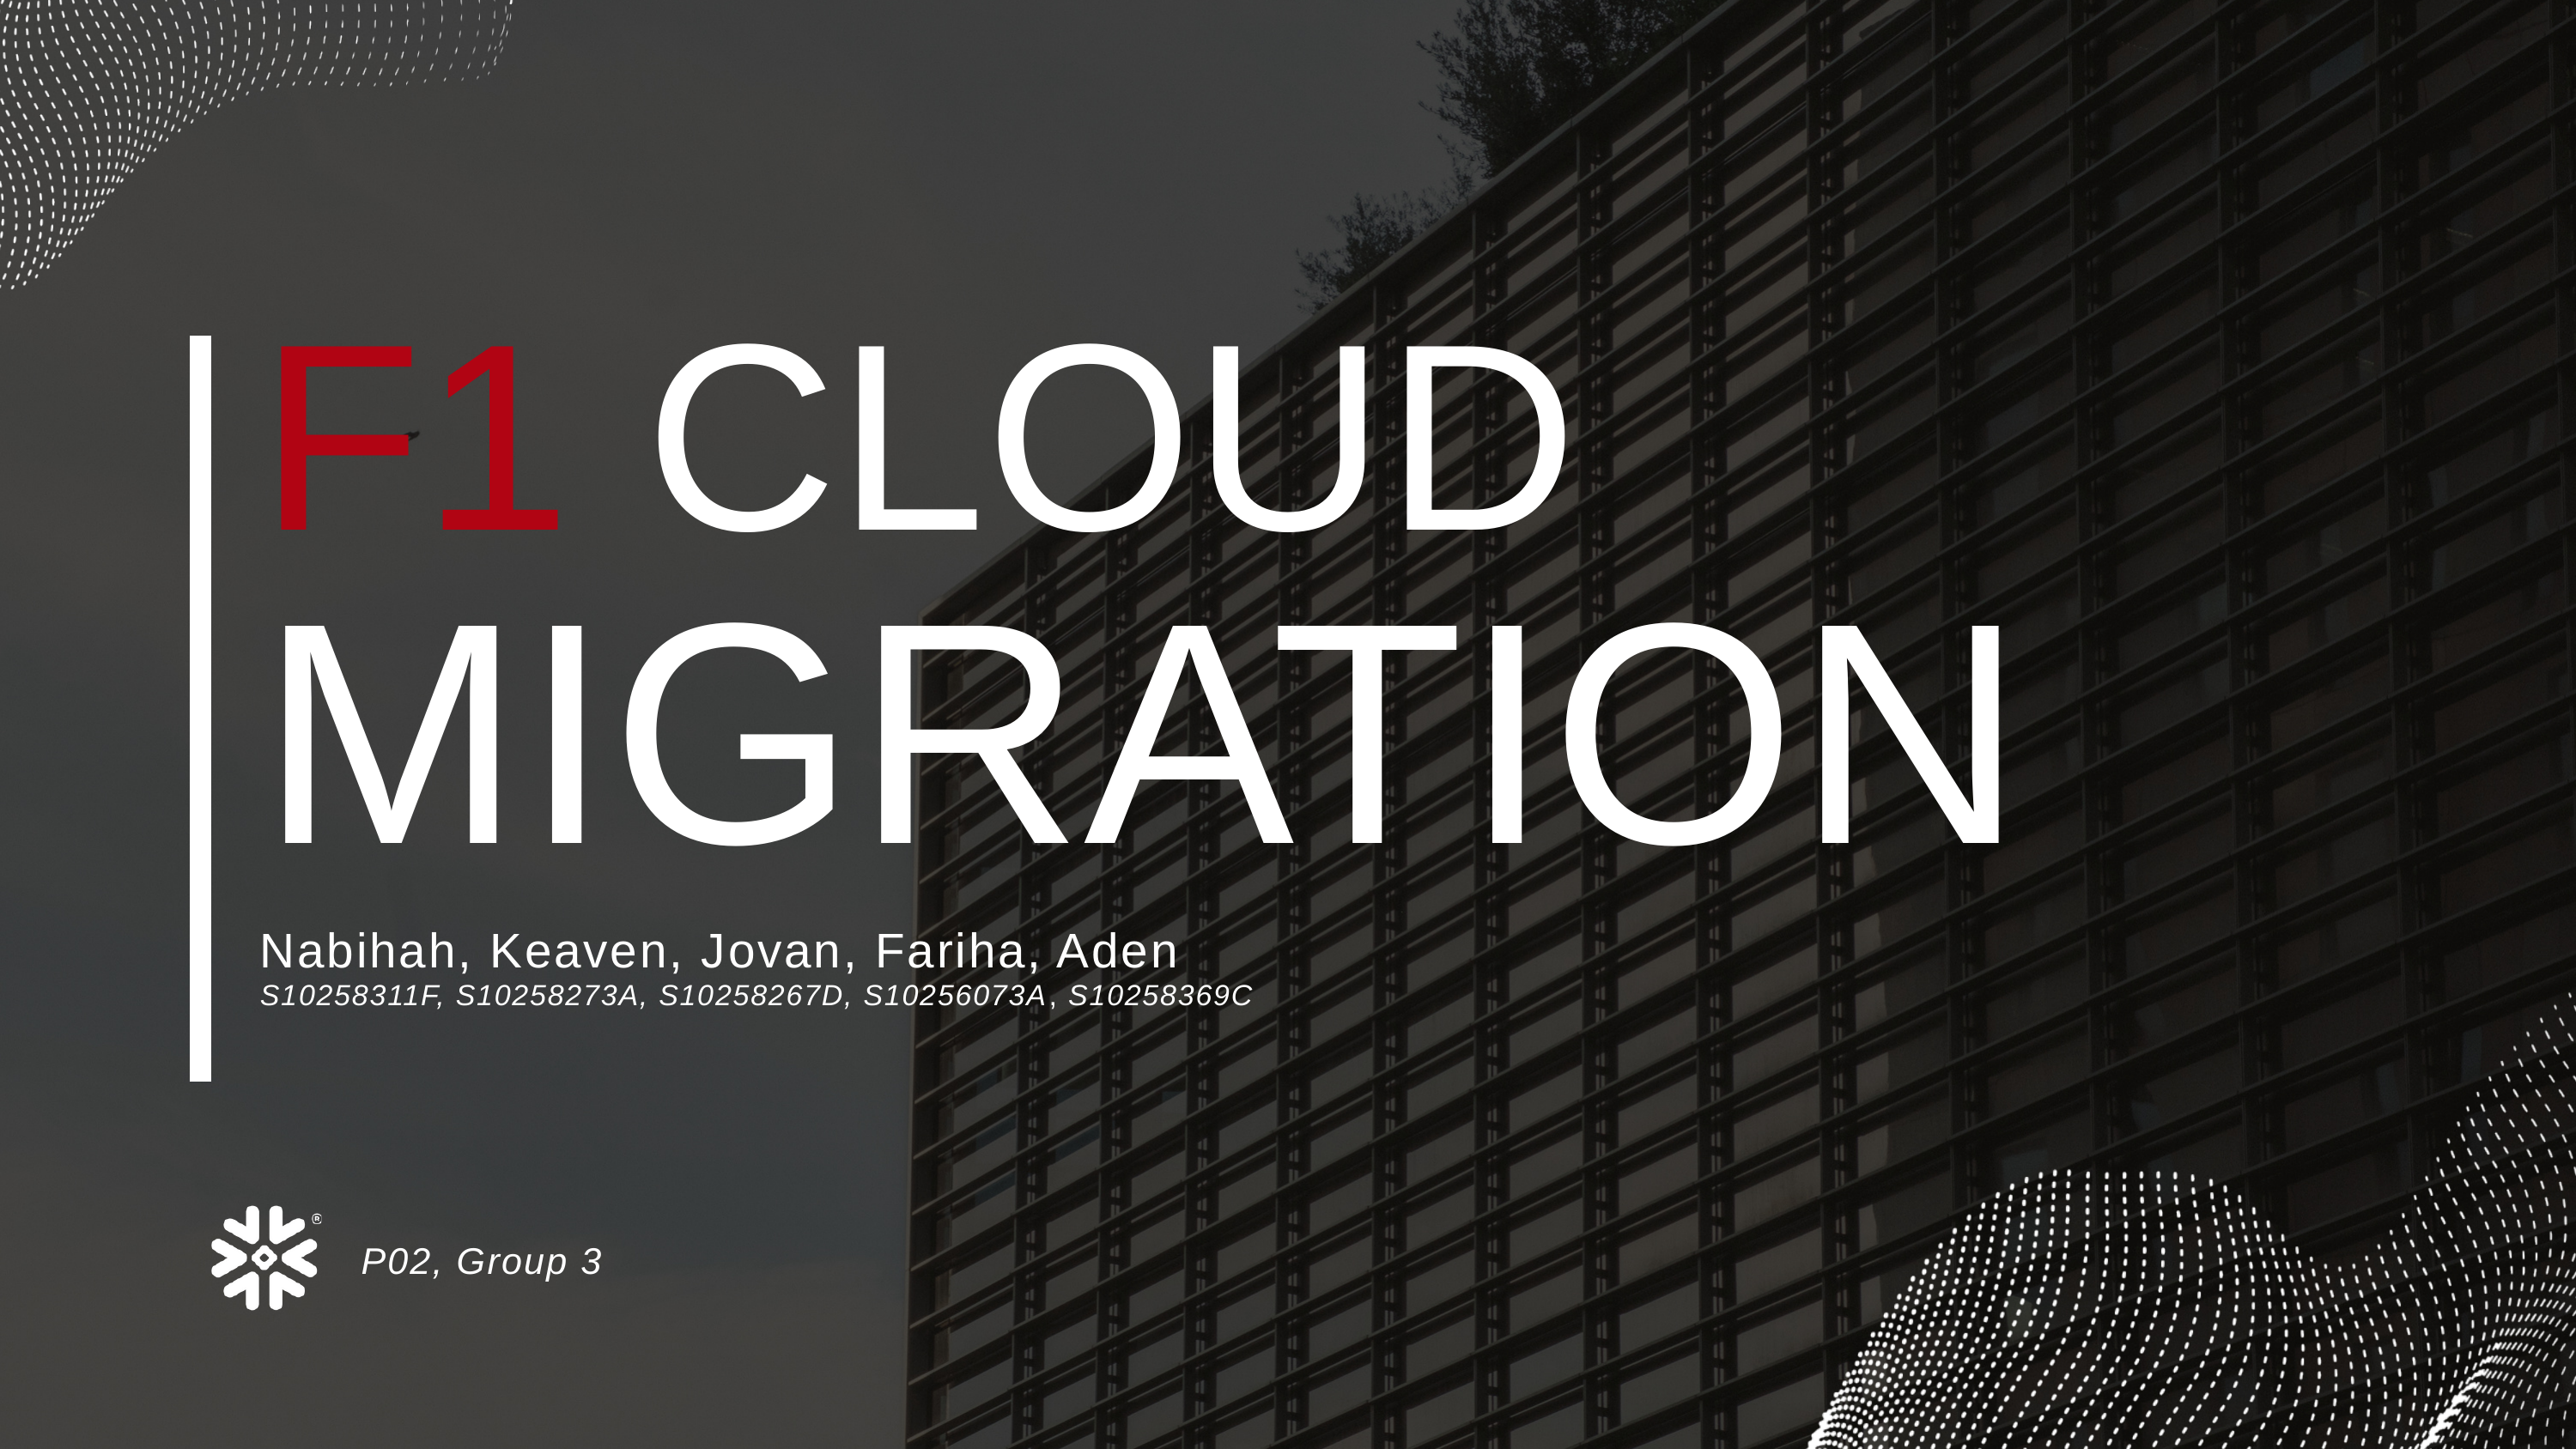

F1 CLOUD

MIGRATION

Nabihah, Keaven, Jovan, Fariha, Aden
S10258311F, S10258273A, S10258267D, S10256073A, S10258369C

P02, Group 3